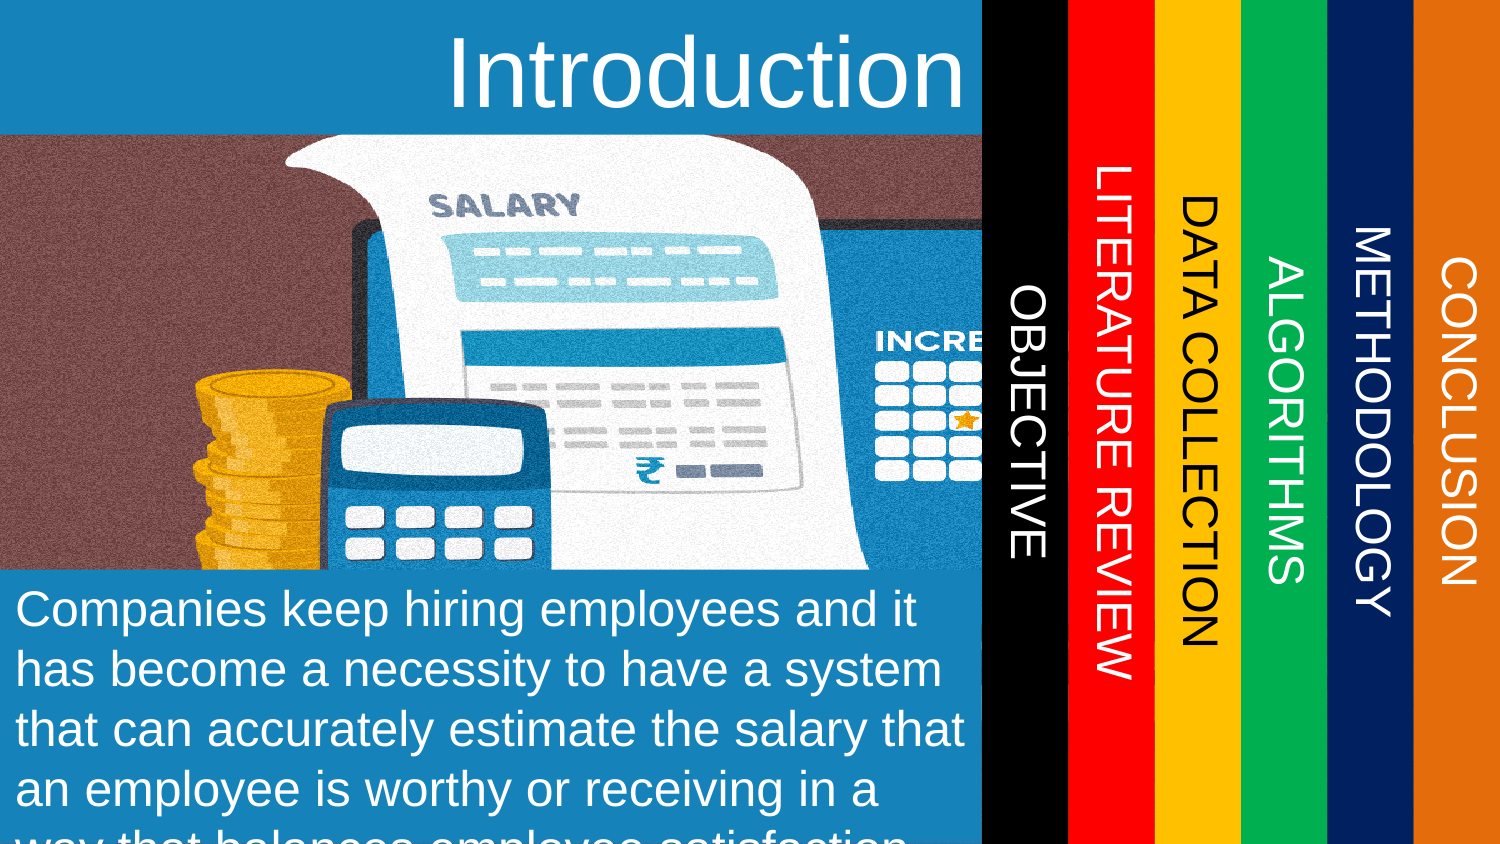

Introduction
CONCLUSION
METHODOLOGY
ALGORITHMS
DATA COLLECTION
LITERATURE REVIEW
OBJECTIVE

Companies keep hiring employees and it has become a necessity to have a system that can accurately estimate the salary that an employee is worthy or receiving in a way that balances employee satisfaction and company expenditure.